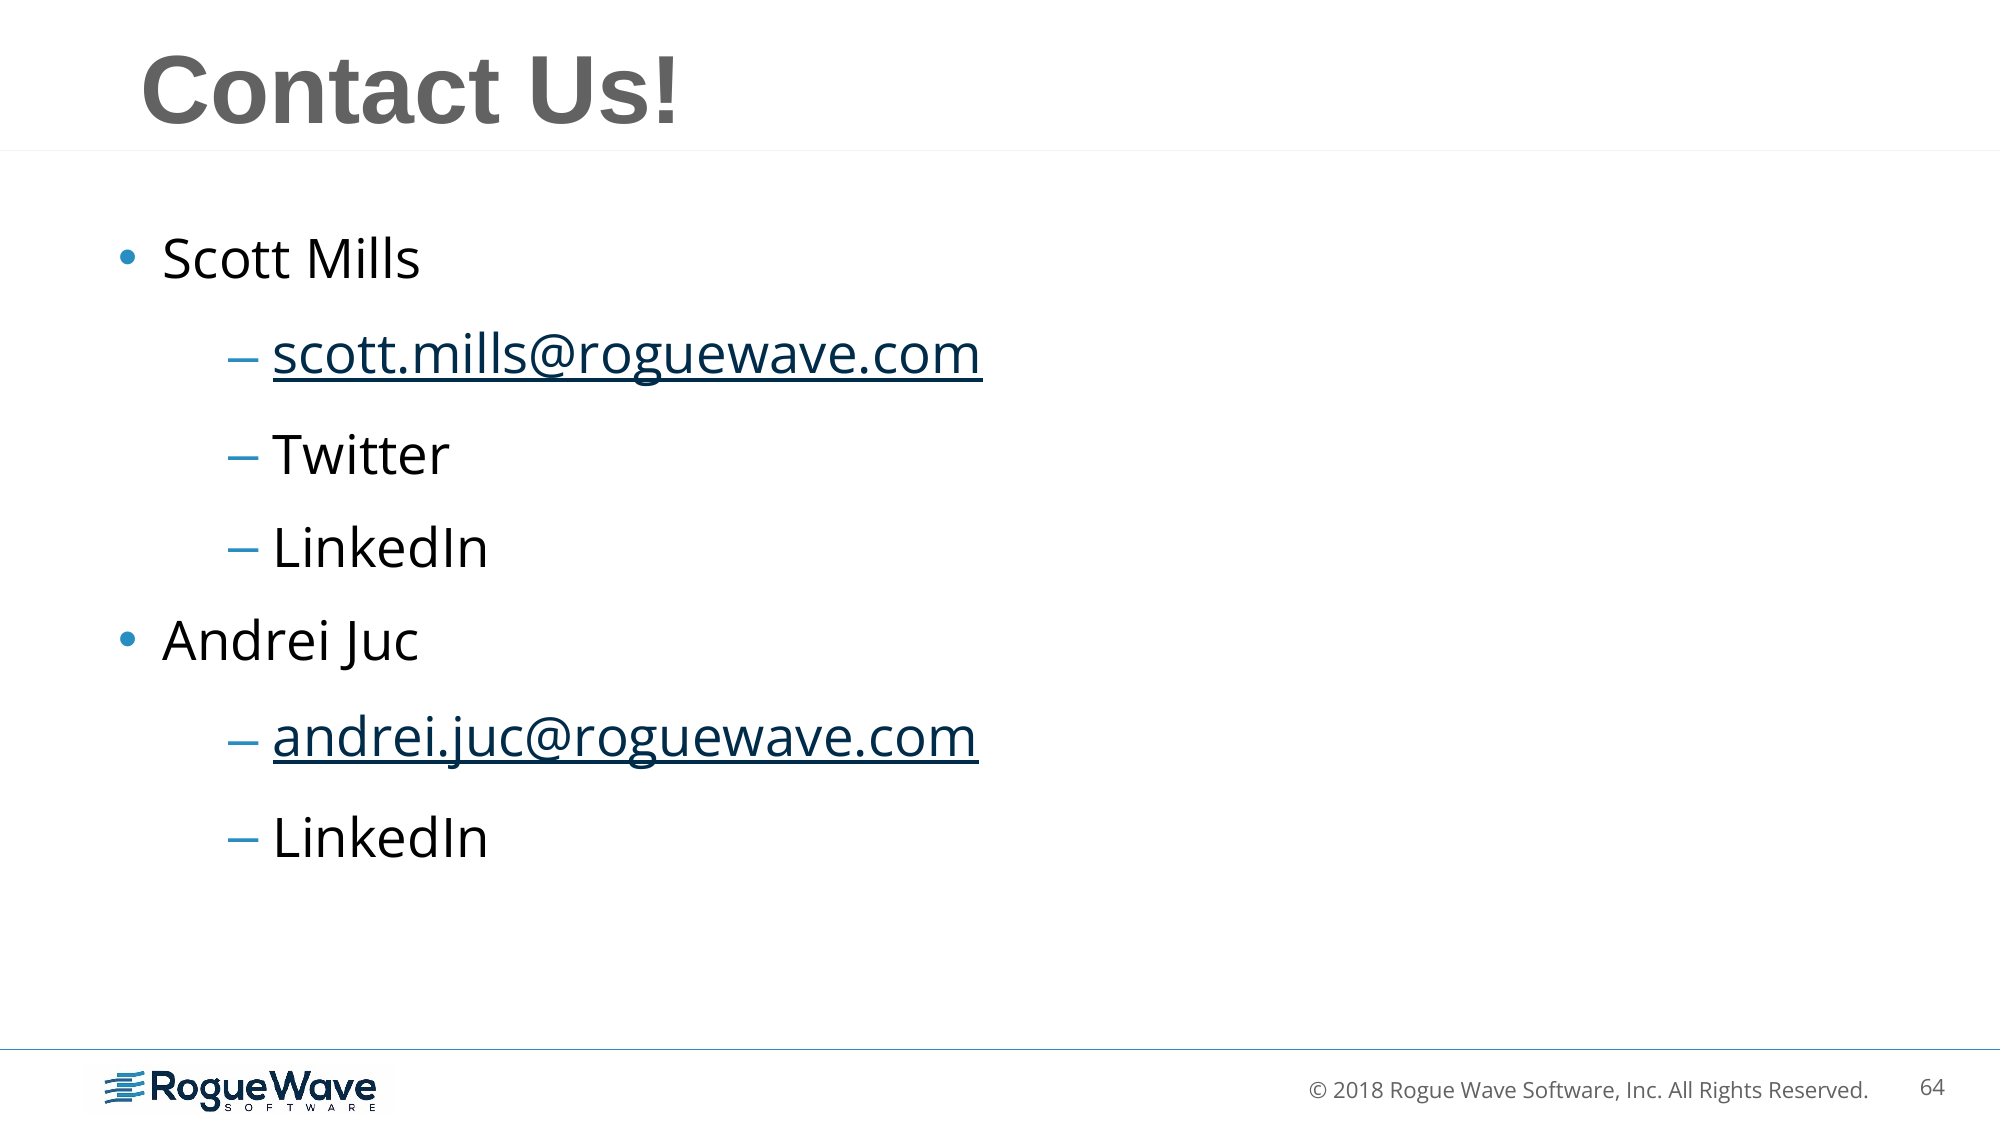

# Contact Us!
Scott Mills
scott.mills@roguewave.com
Twitter
LinkedIn
Andrei Juc
andrei.juc@roguewave.com
LinkedIn